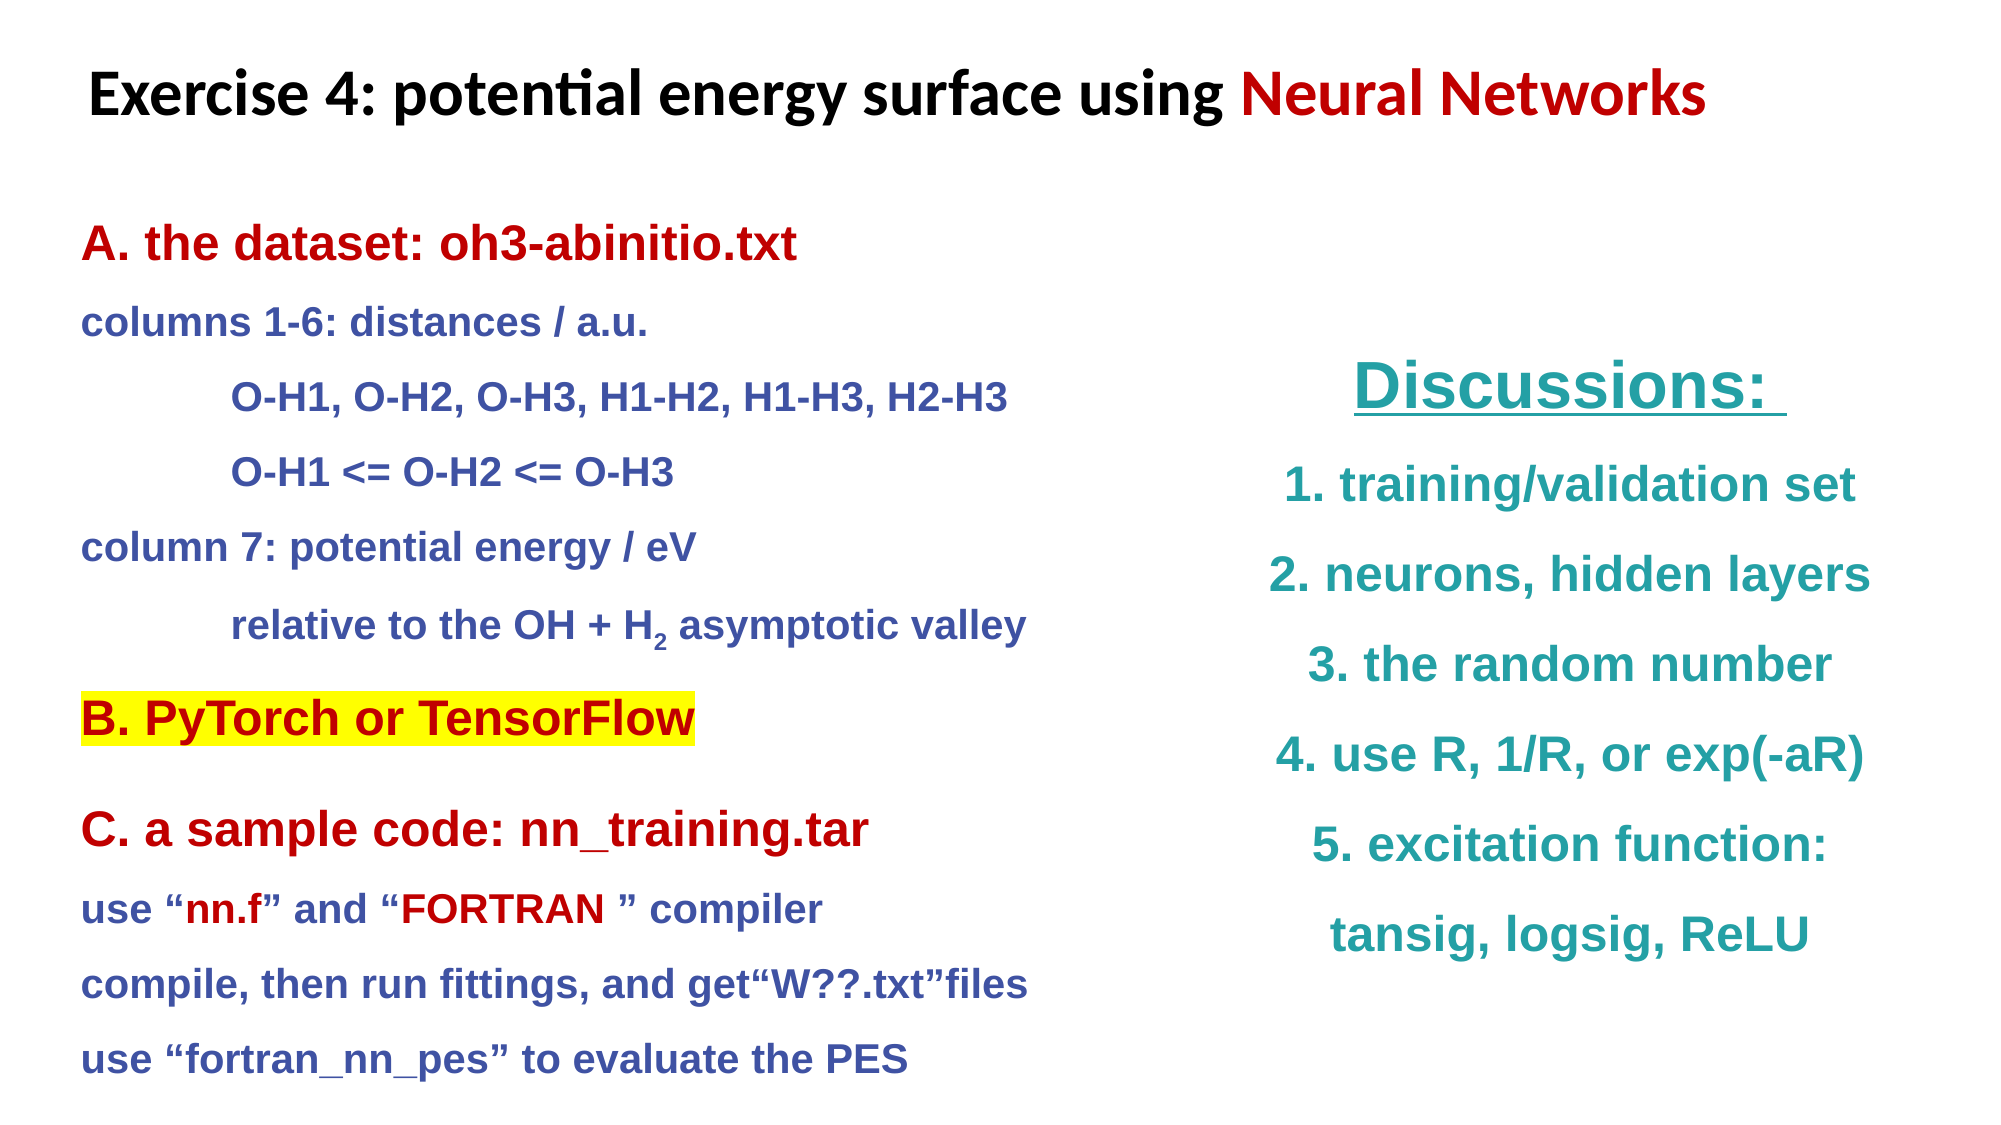

Exercise 4: potential energy surface using Neural Networks
A. the dataset: oh3-abinitio.txt
columns 1-6: distances / a.u.
	O-H1, O-H2, O-H3, H1-H2, H1-H3, H2-H3
	O-H1 <= O-H2 <= O-H3
column 7: potential energy / eV
	relative to the OH + H2 asymptotic valley
Discussions:
1. training/validation set
2. neurons, hidden layers
3. the random number
4. use R, 1/R, or exp(-aR)
5. excitation function:
tansig, logsig, ReLU
B. PyTorch or TensorFlow
C. a sample code: nn_training.tar
use “nn.f” and “FORTRAN ” compiler
compile, then run fittings, and get“W??.txt”files
use “fortran_nn_pes” to evaluate the PES